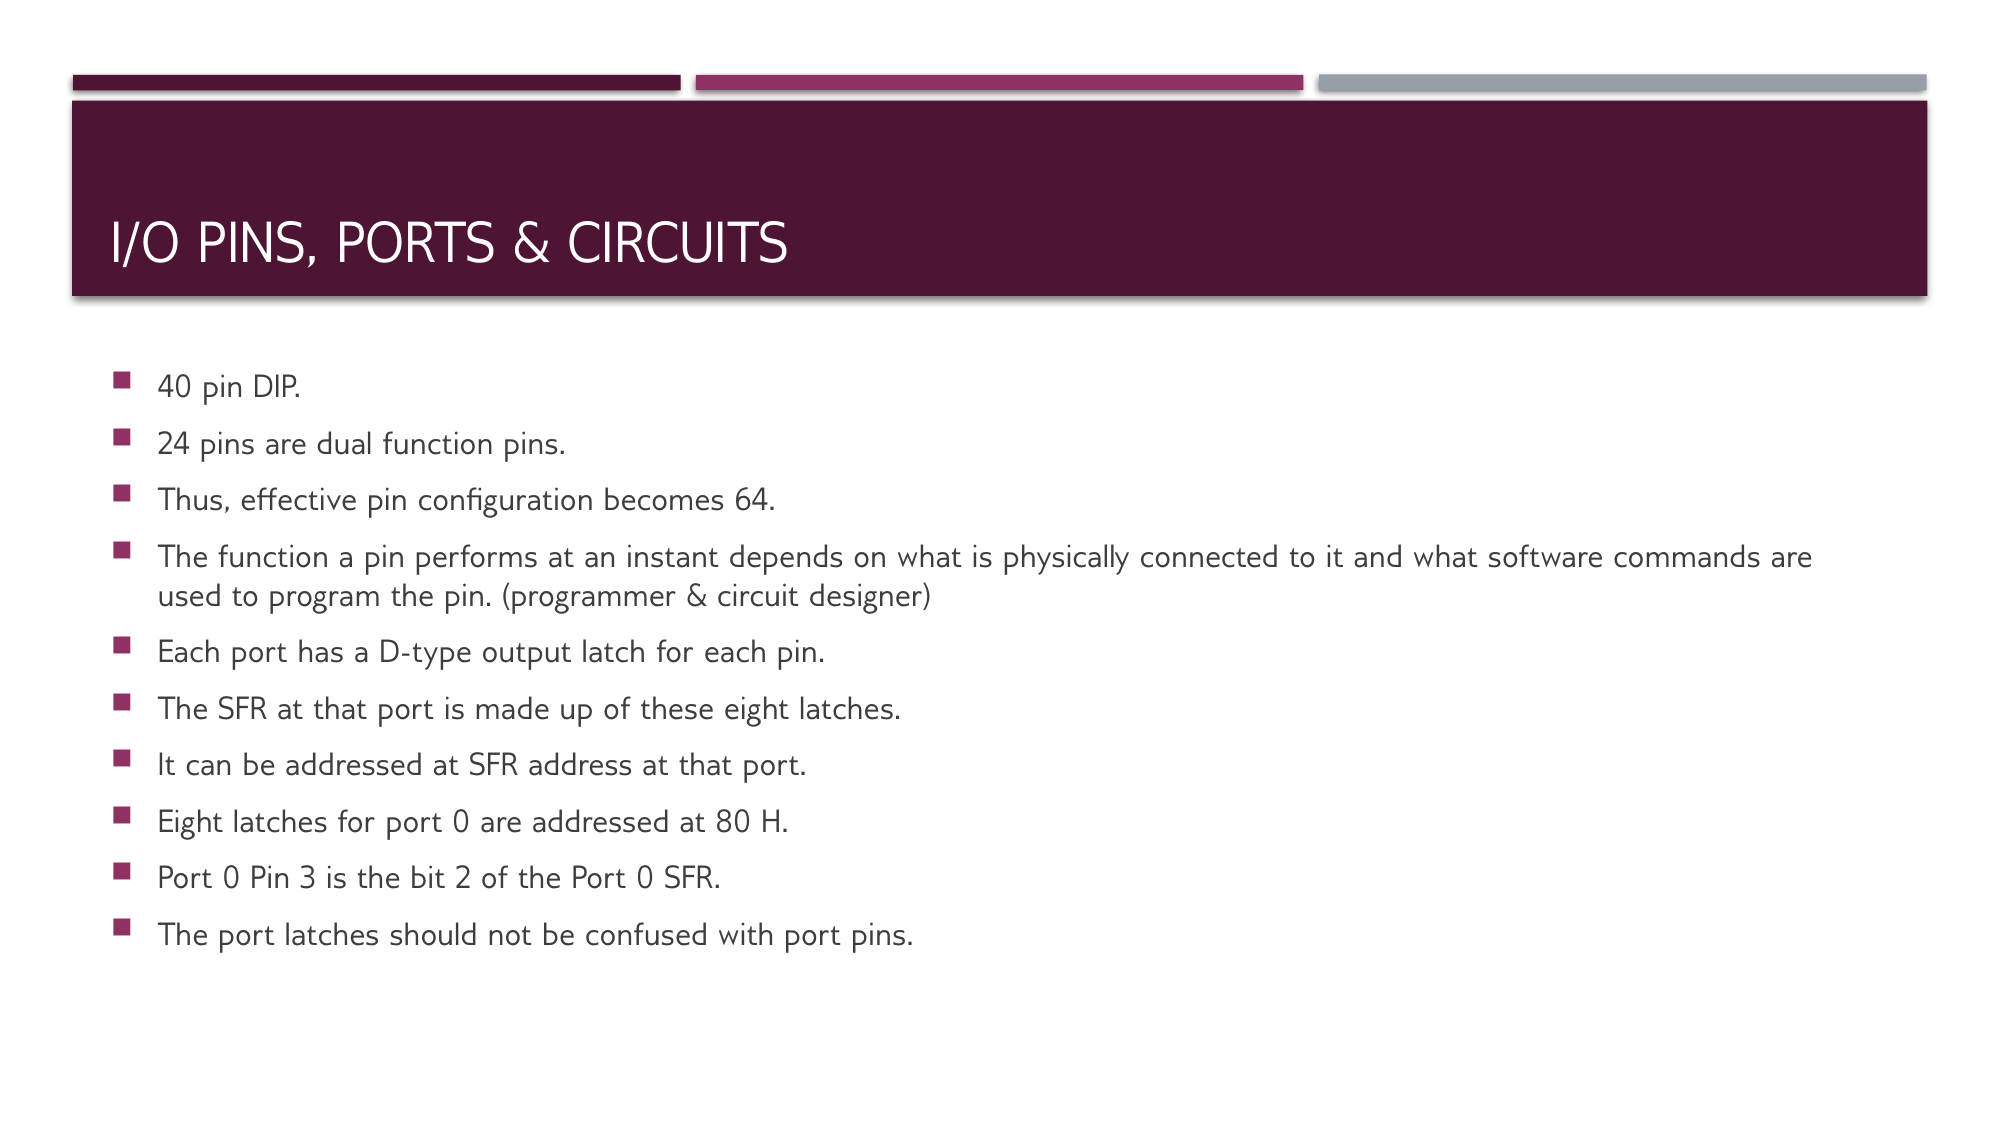

# i/o pins, ports & circuits
40 pin DIP.
24 pins are dual function pins.
Thus, effective pin configuration becomes 64.
The function a pin performs at an instant depends on what is physically connected to it and what software commands are used to program the pin. (programmer & circuit designer)
Each port has a D-type output latch for each pin.
The SFR at that port is made up of these eight latches.
It can be addressed at SFR address at that port.
Eight latches for port 0 are addressed at 80 H.
Port 0 Pin 3 is the bit 2 of the Port 0 SFR.
The port latches should not be confused with port pins.